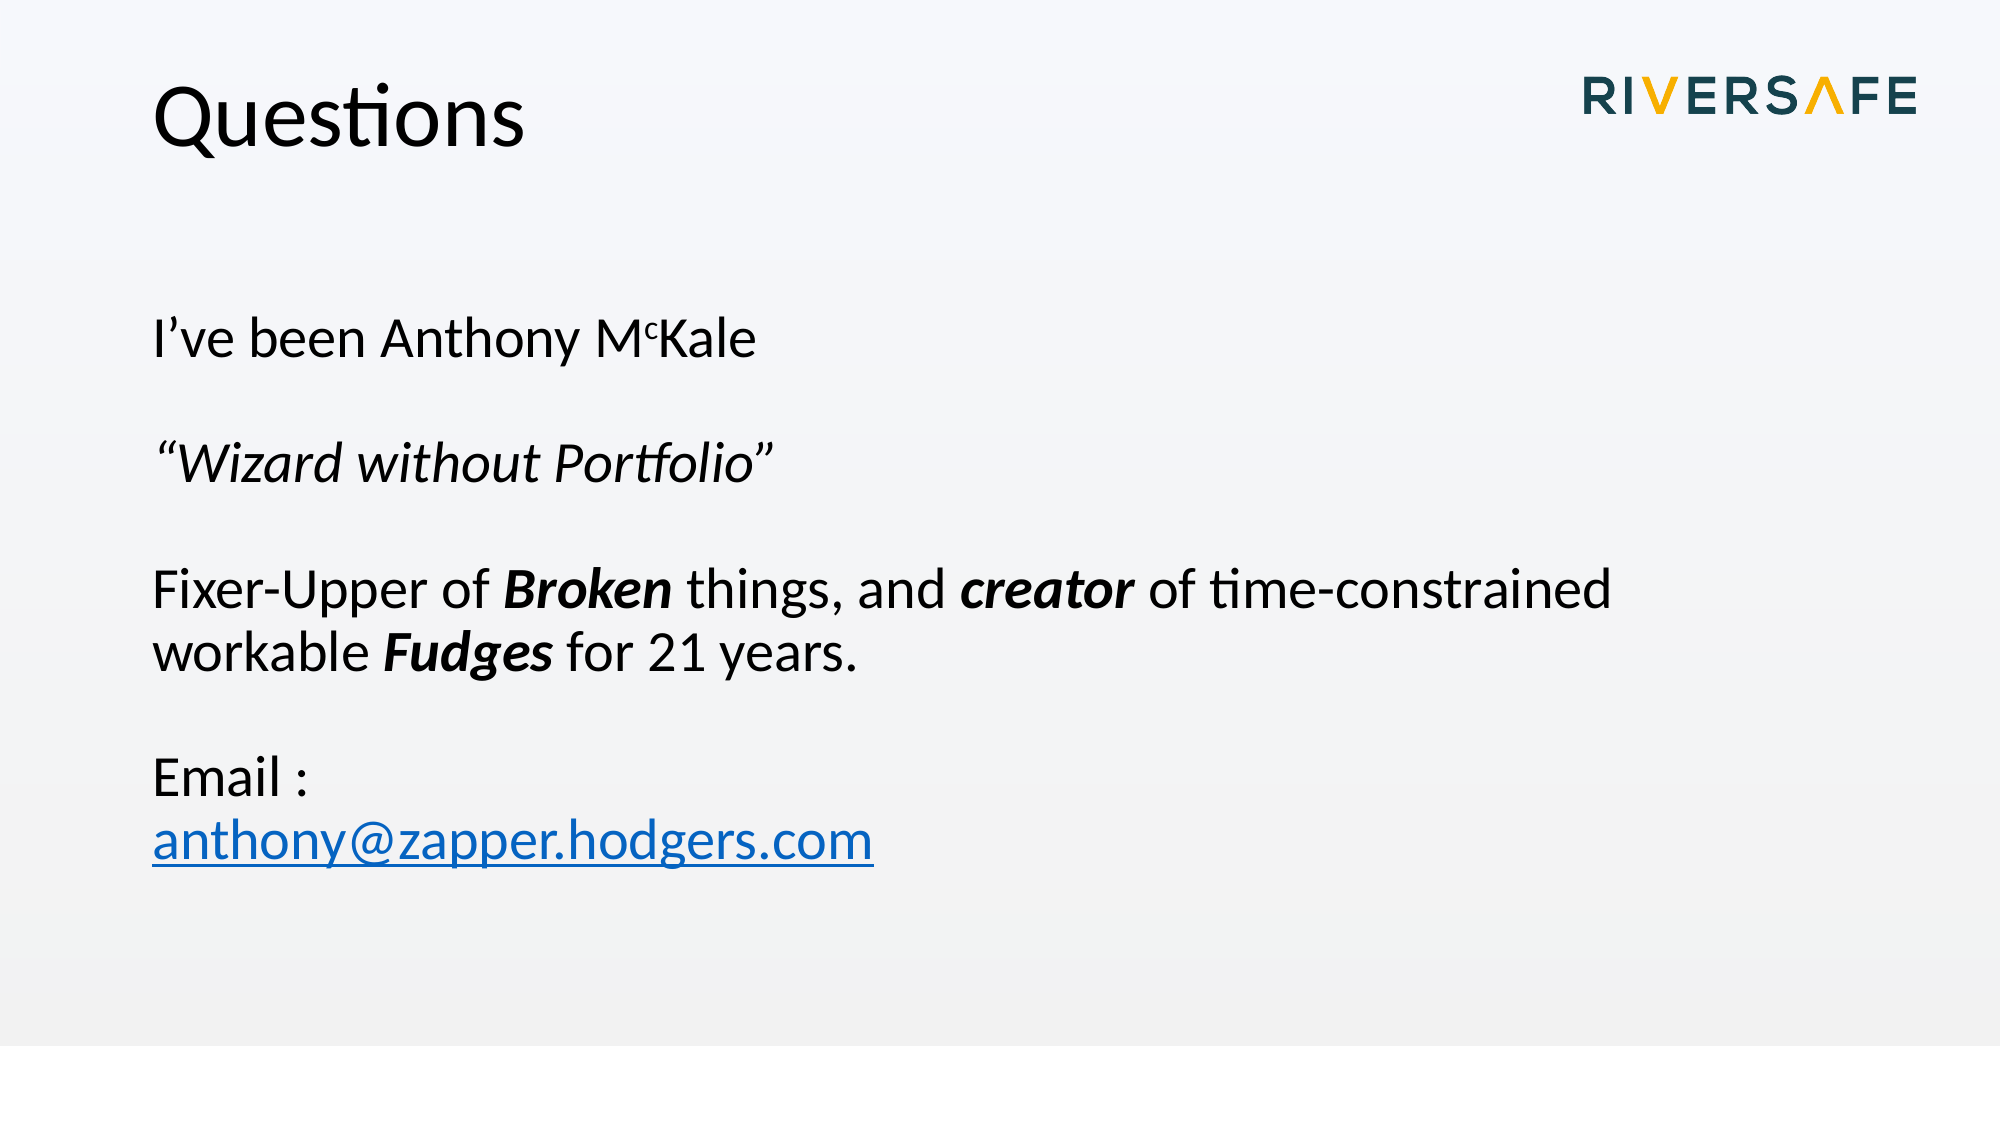

# Questions
I’ve been Anthony McKale
“Wizard without Portfolio”
Fixer-Upper of Broken things, and creator of time-constrained workable Fudges for 21 years.
Email :
anthony@zapper.hodgers.com